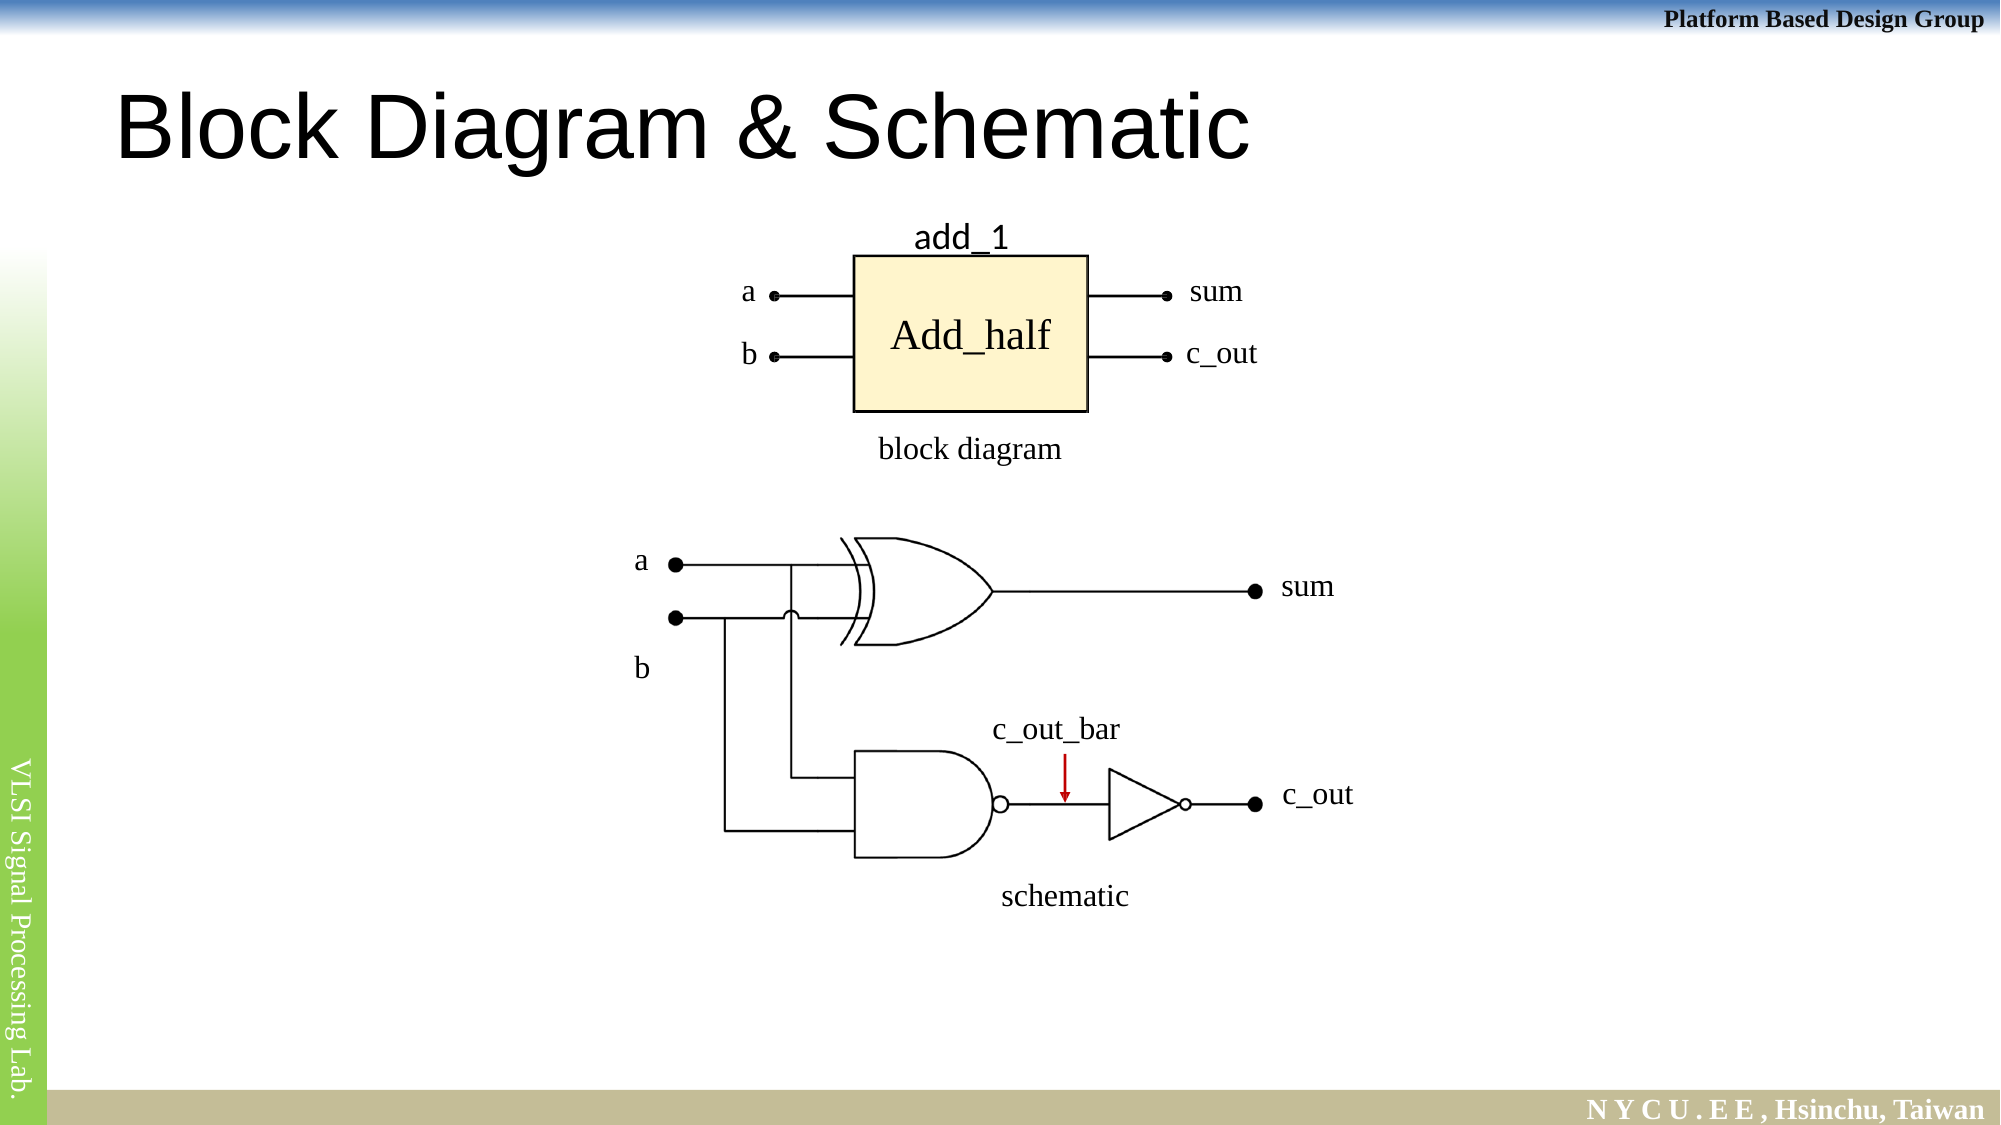

# Block Diagram & Schematic
add_1

a
b
sum
c_out

Add_half

block diagram
a  b

sum
c_out_bar
c_out

schematic